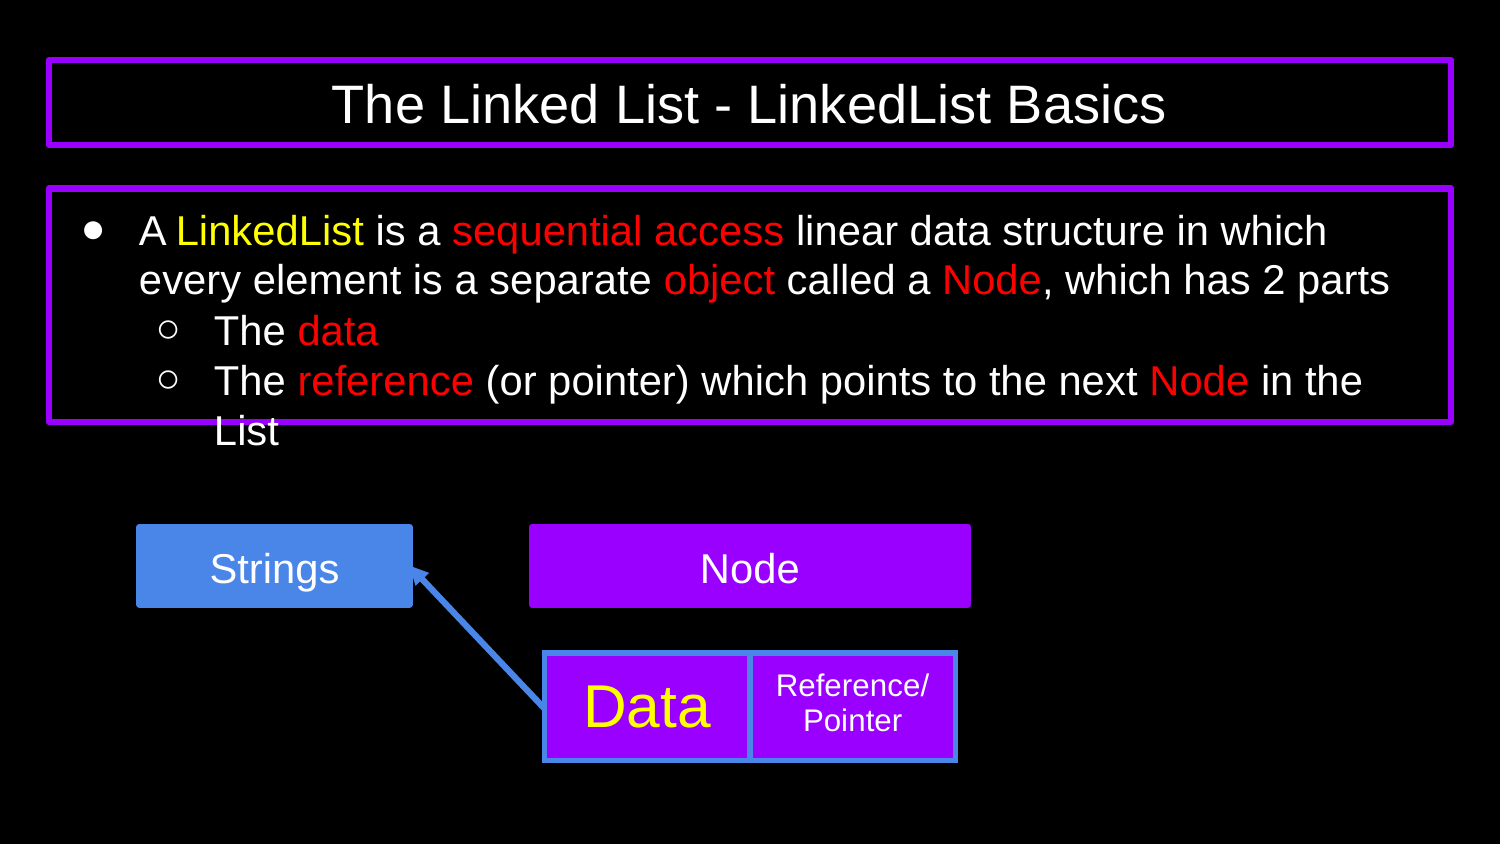

The Linked List - LinkedList Basics
A LinkedList is a sequential access linear data structure in which every element is a separate object called a Node, which has 2 parts
The data
The reference (or pointer) which points to the next Node in the List
# Node
Strings
| Data | Reference/ Pointer |
| --- | --- |